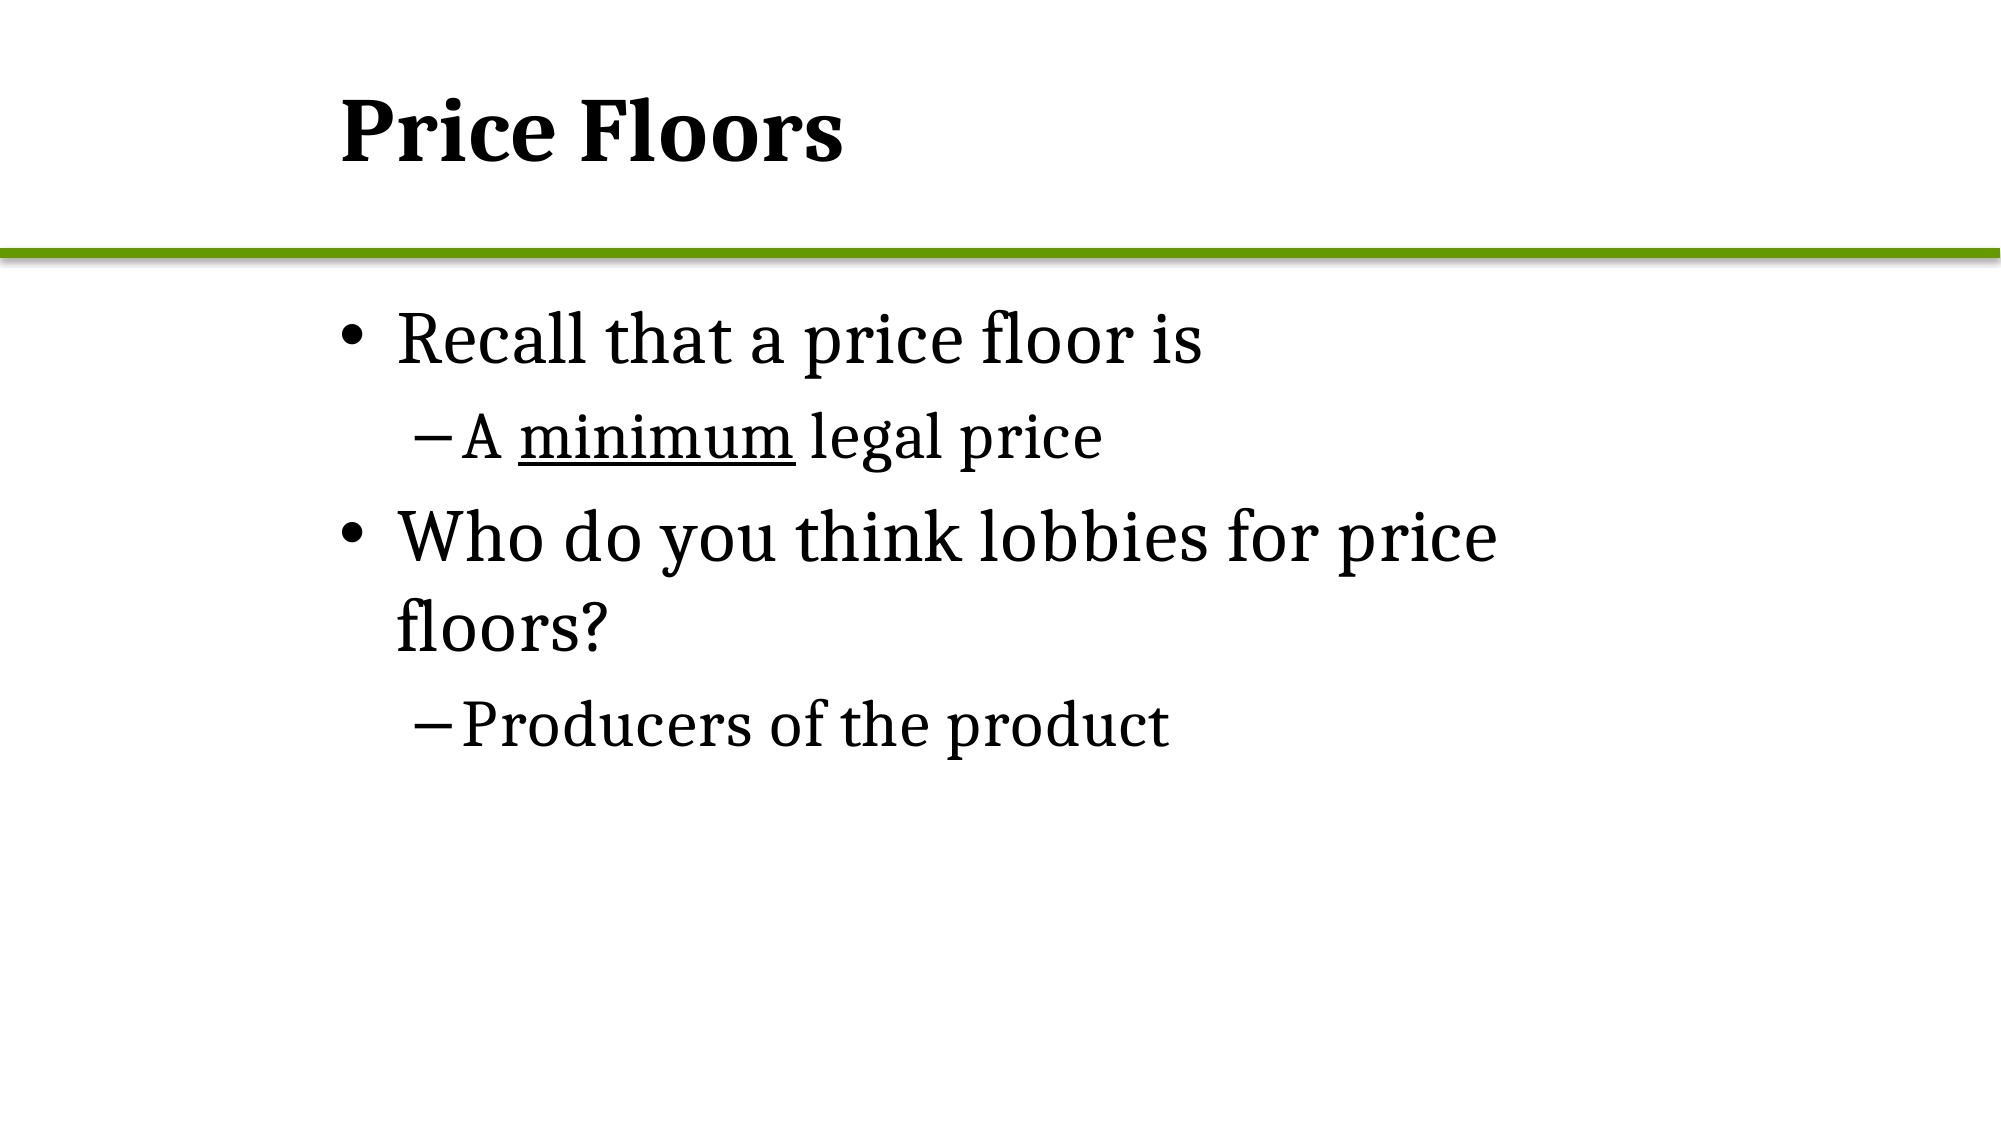

# Price Floors
Recall that a price floor is
A minimum legal price
Who do you think lobbies for price floors?
Producers of the product